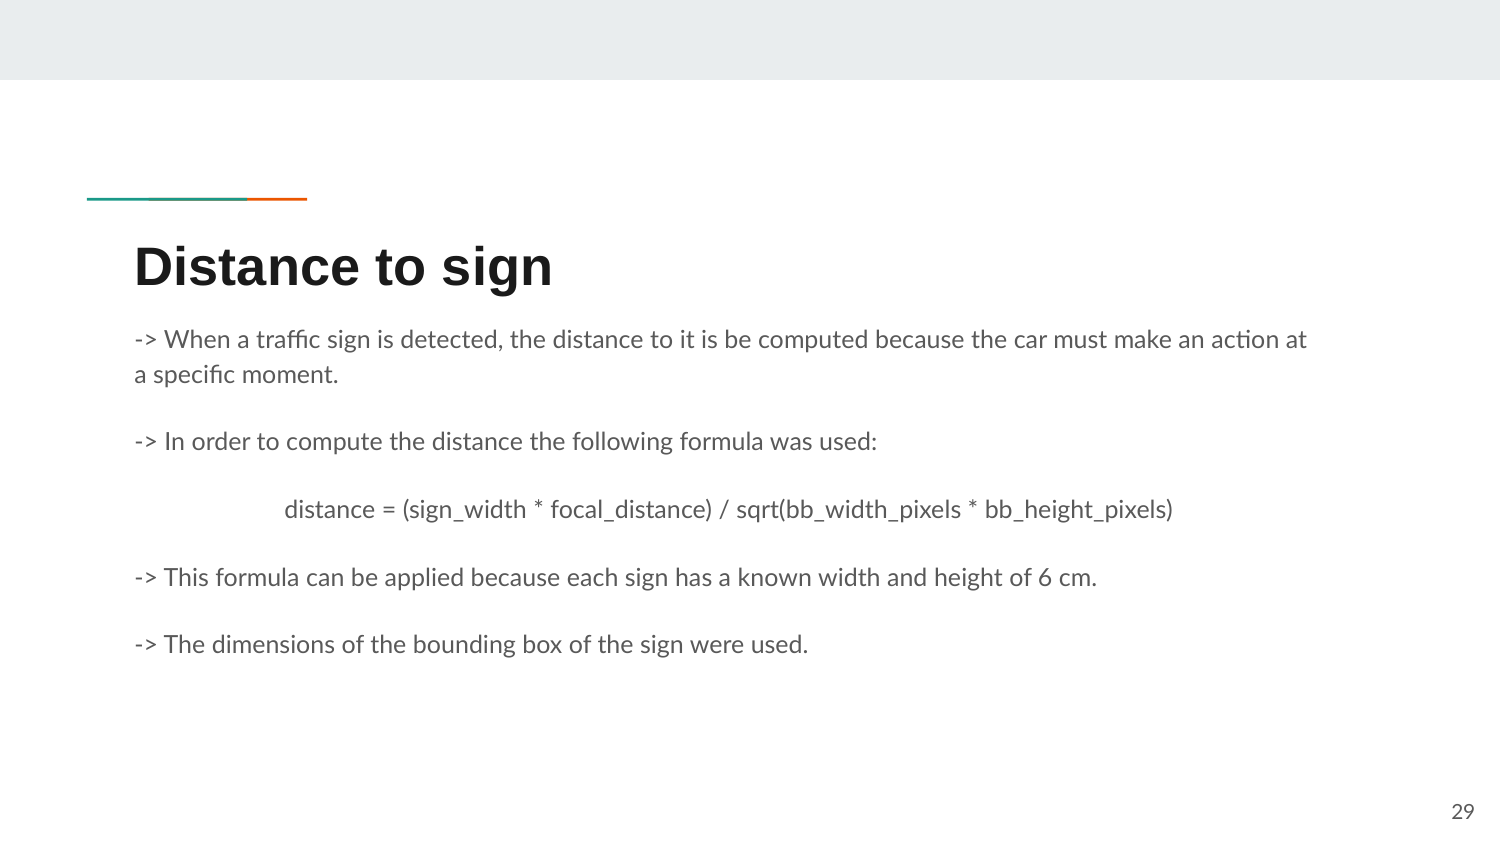

# Distance to sign
-> When a traffic sign is detected, the distance to it is be computed because the car must make an action at a specific moment.
-> In order to compute the distance the following formula was used:
	distance = (sign_width * focal_distance) / sqrt(bb_width_pixels * bb_height_pixels)
-> This formula can be applied because each sign has a known width and height of 6 cm.
-> The dimensions of the bounding box of the sign were used.
29